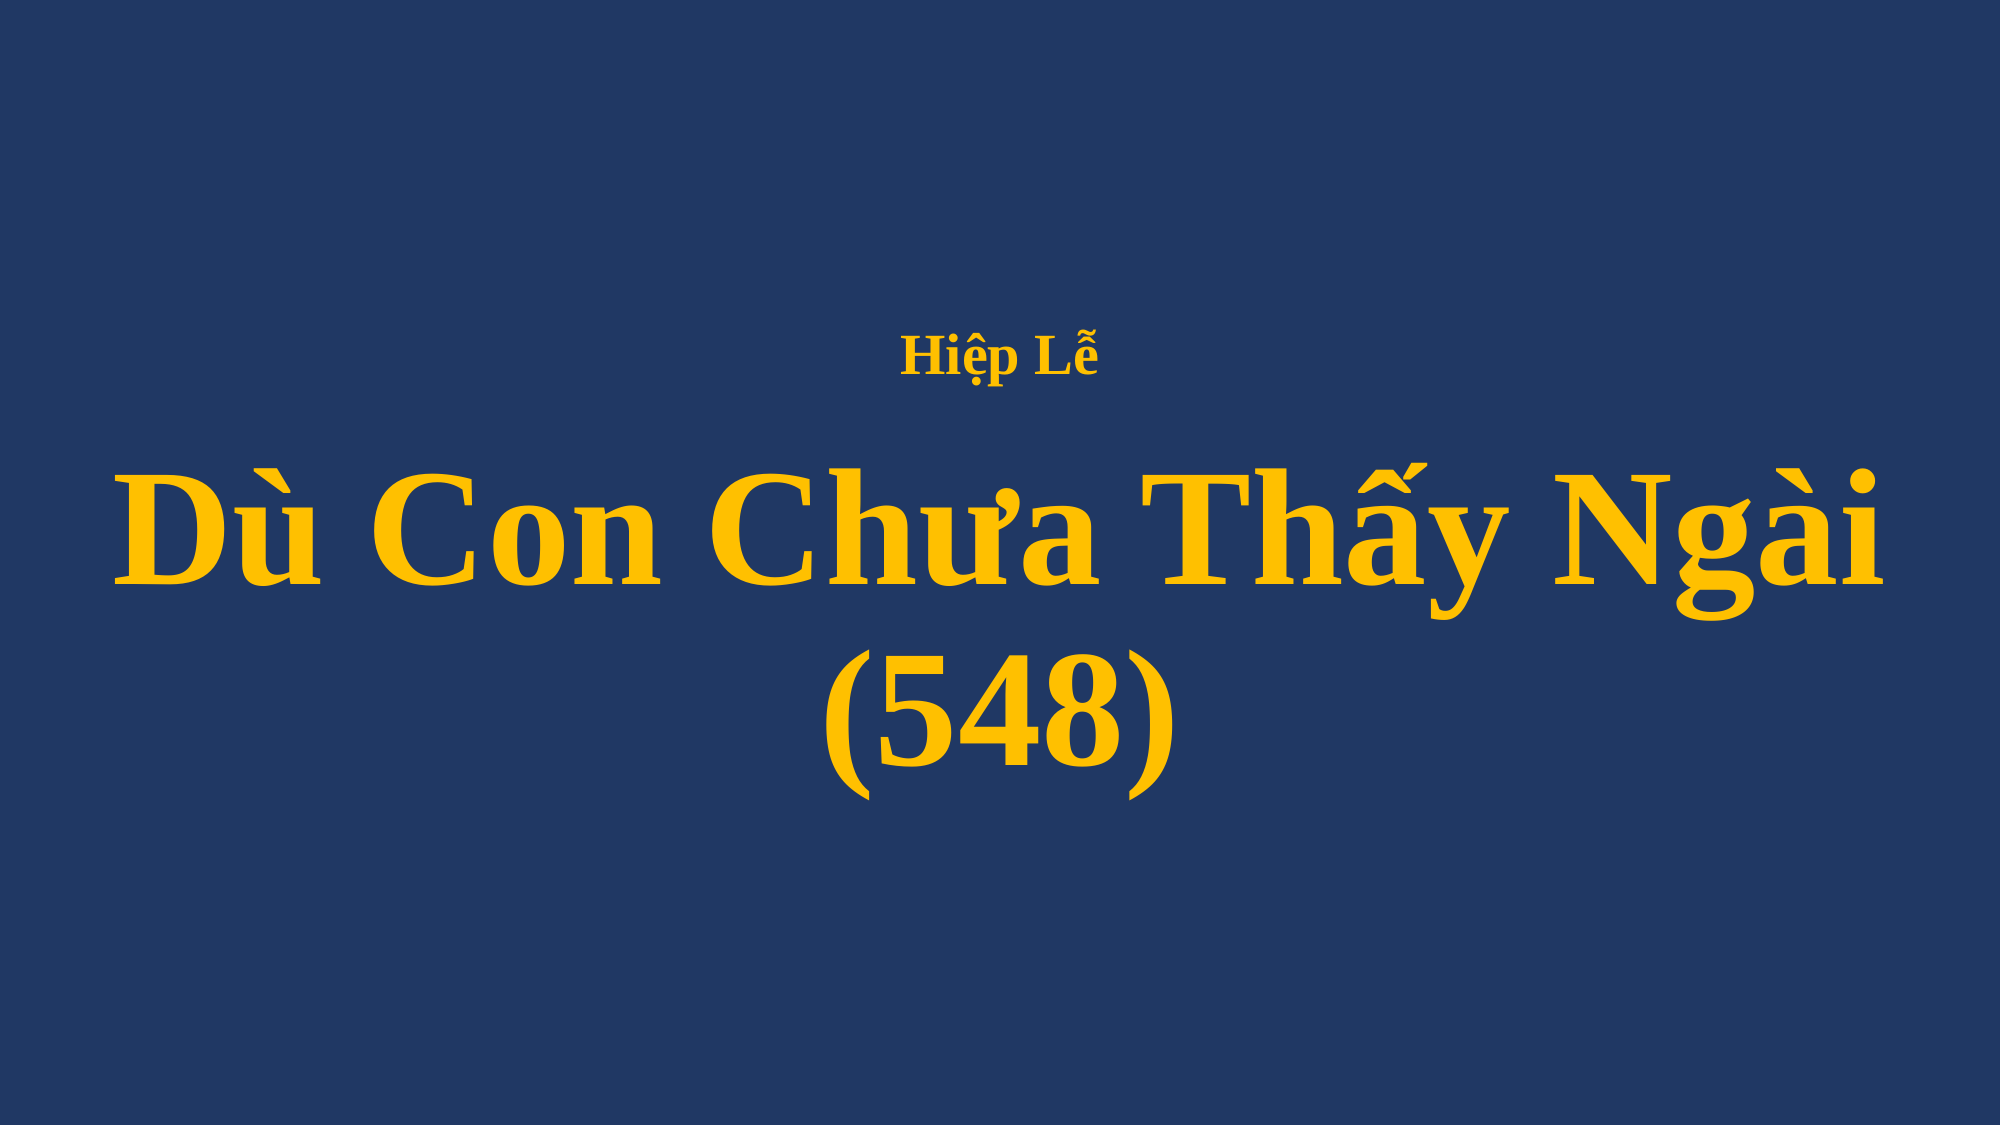

# Hiệp Lễ Dù Con Chưa Thấy Ngài (548)